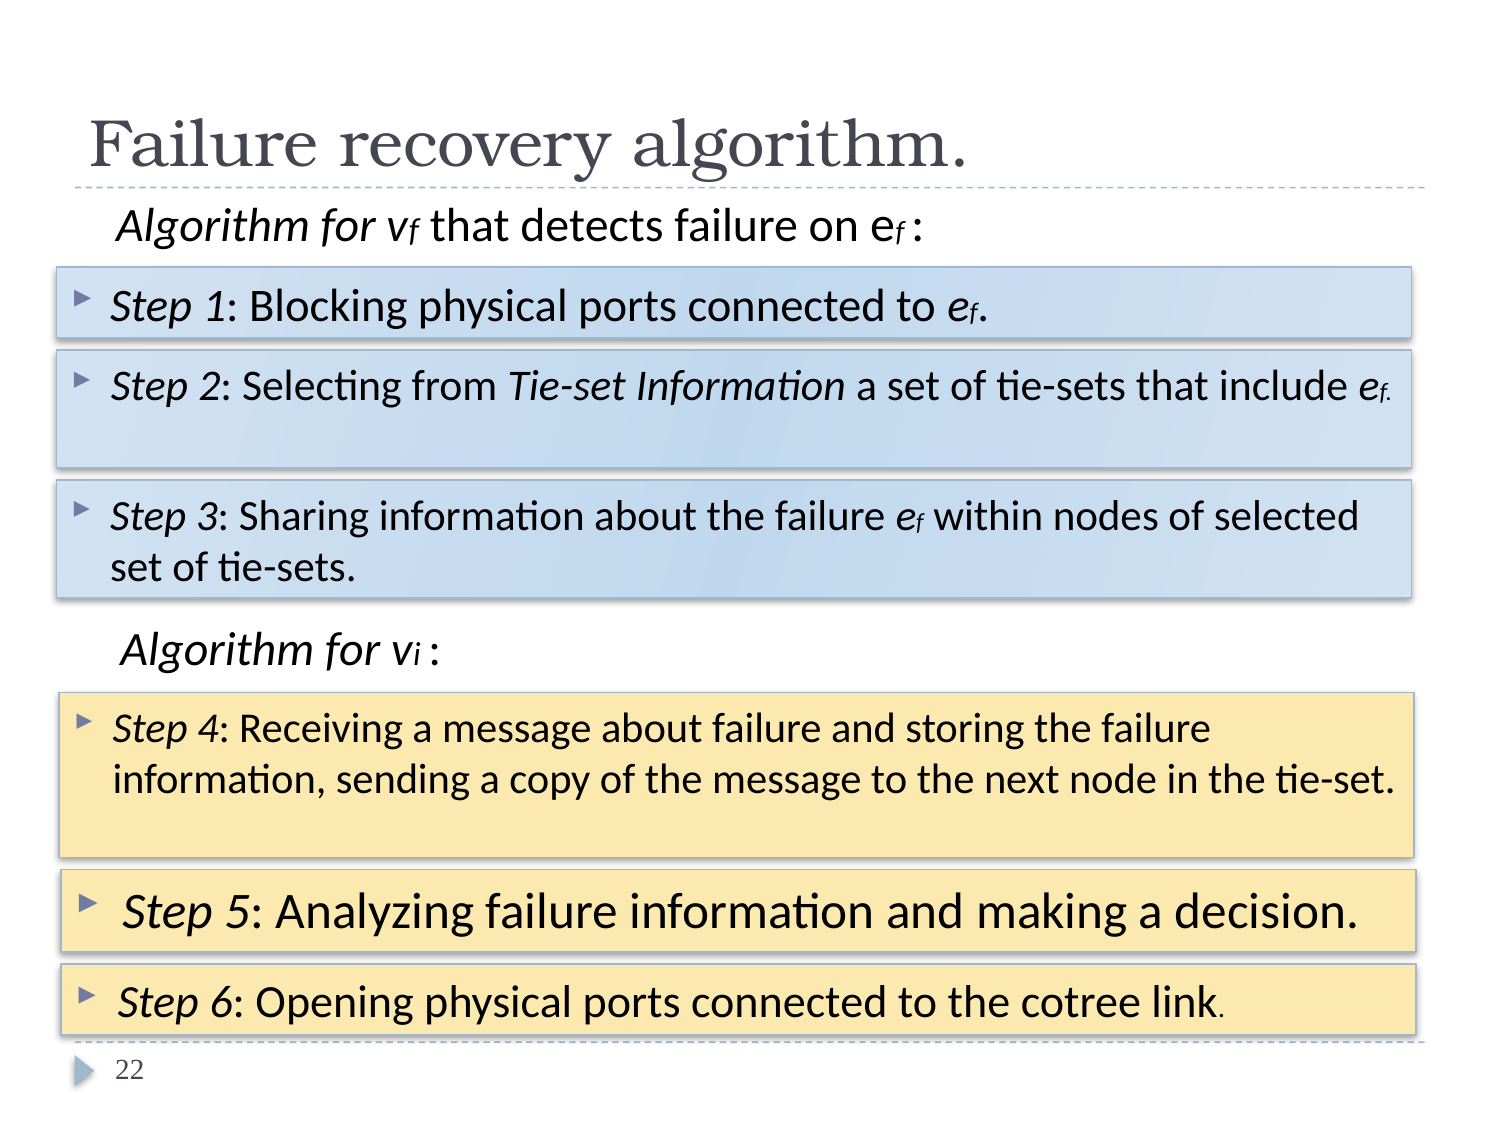

# Failure recovery algorithm.
Algorithm for vf that detects failure on ef :

Step 1: Blocking physical ports connected to ef.
Step 2: Selecting from Tie-set Information a set of tie-sets that include ef.
Step 3: Sharing information about the failure ef within nodes of selected set of tie-sets.
Algorithm for vi :

Step 4: Receiving a message about failure and storing the failure information, sending a copy of the message to the next node in the tie-set.
Step 5: Analyzing failure information and making a decision.
Step 6: Opening physical ports connected to the cotree link.
22